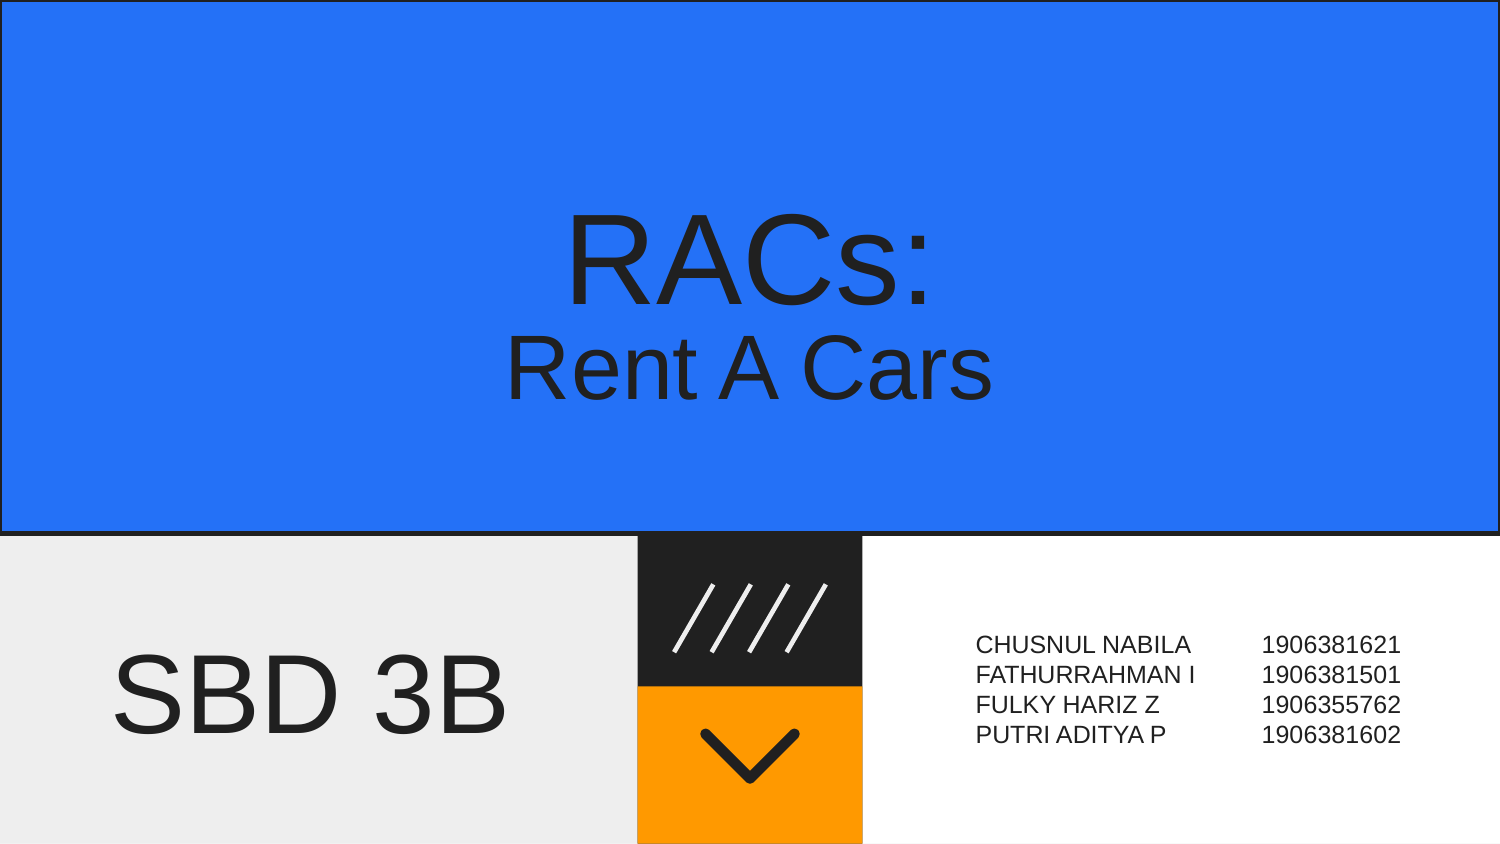

# RACs:
Rent A Cars
SBD 3B
  CHUSNUL NABILA	1906381621
  FATHURRAHMAN I	1906381501
  FULKY HARIZ Z	1906355762
  PUTRI ADITYA P	1906381602